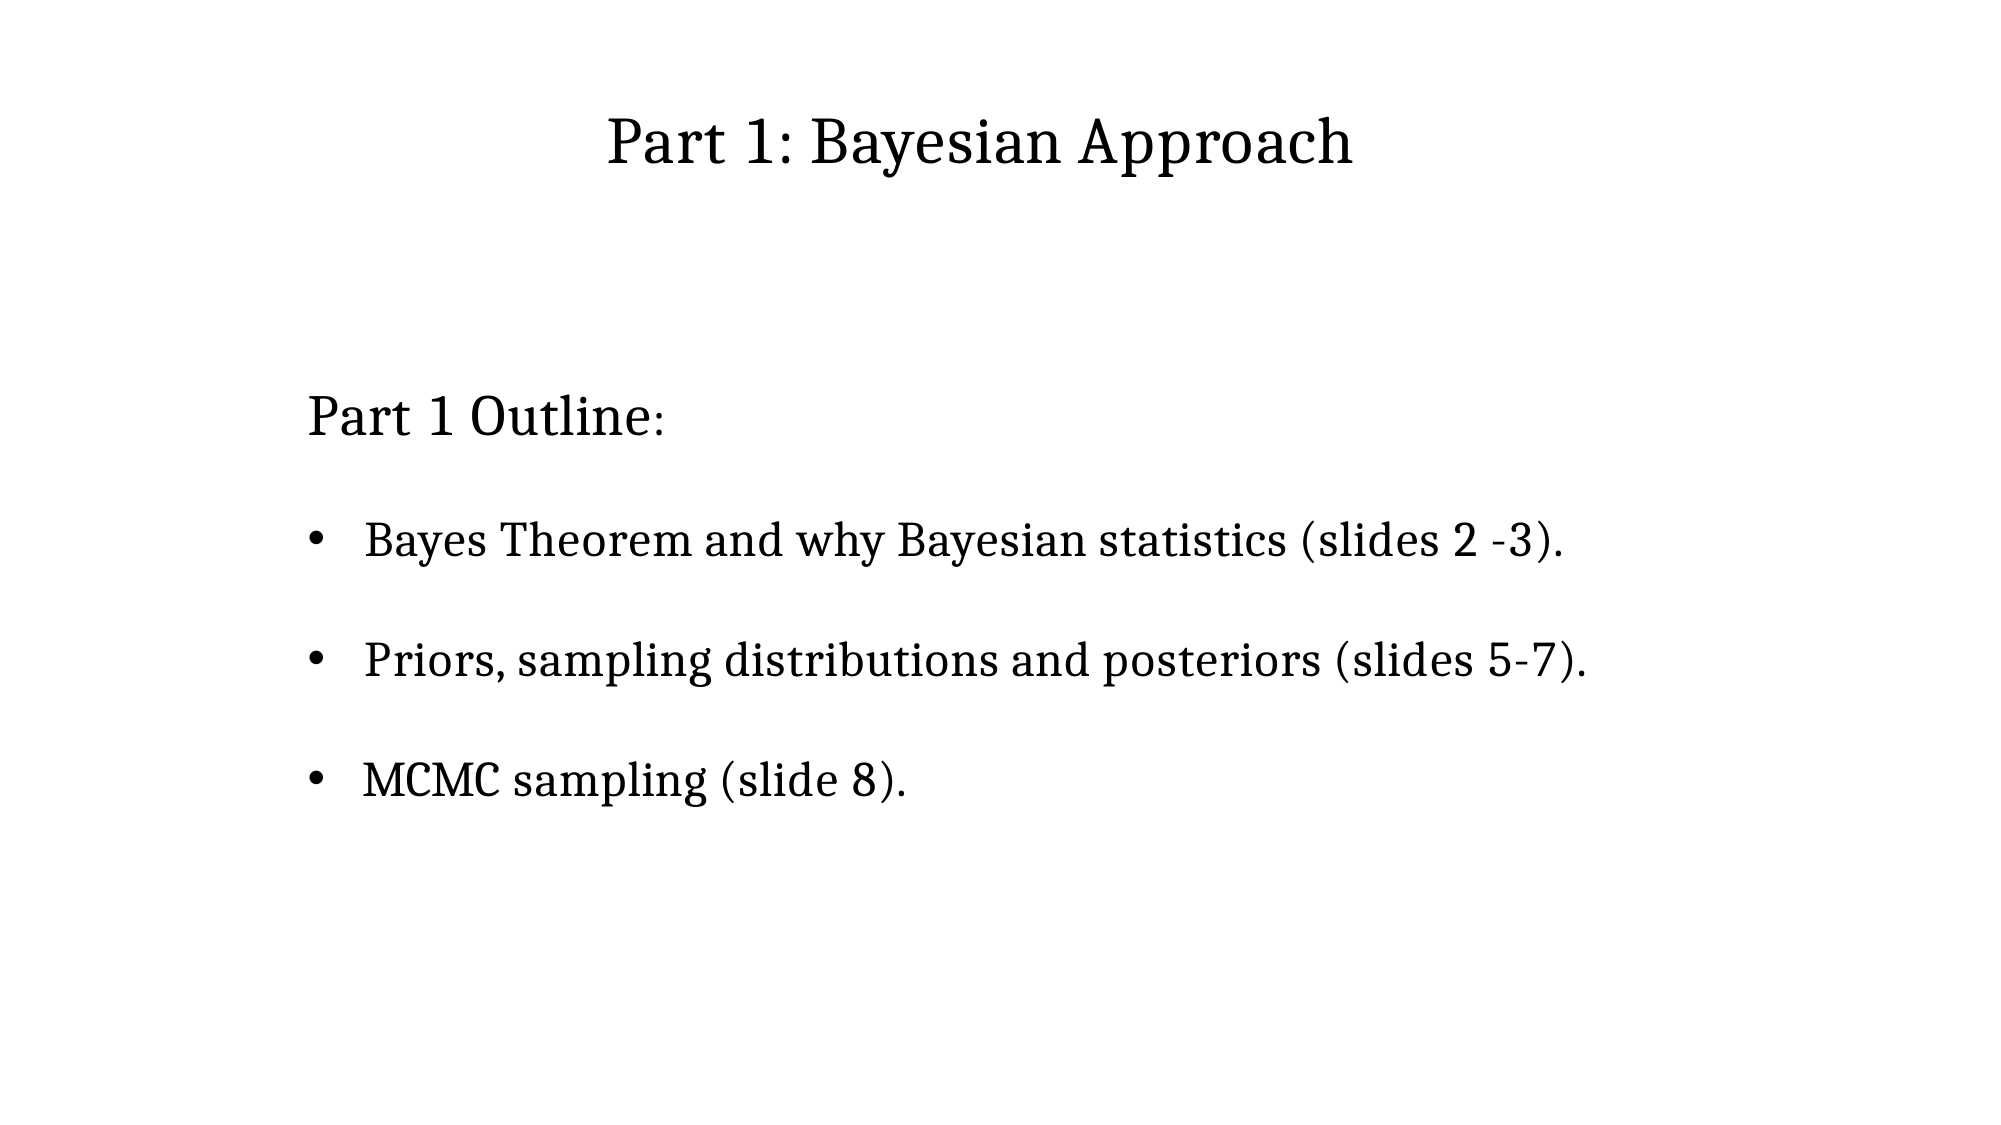

Part 1: Bayesian Approach
Part 1 Outline:

Bayes Theorem and why Bayesian statistics (slides 2 -3).

Priors, sampling distributions and posteriors (slides 5-7).

MCMC sampling (slide 8).